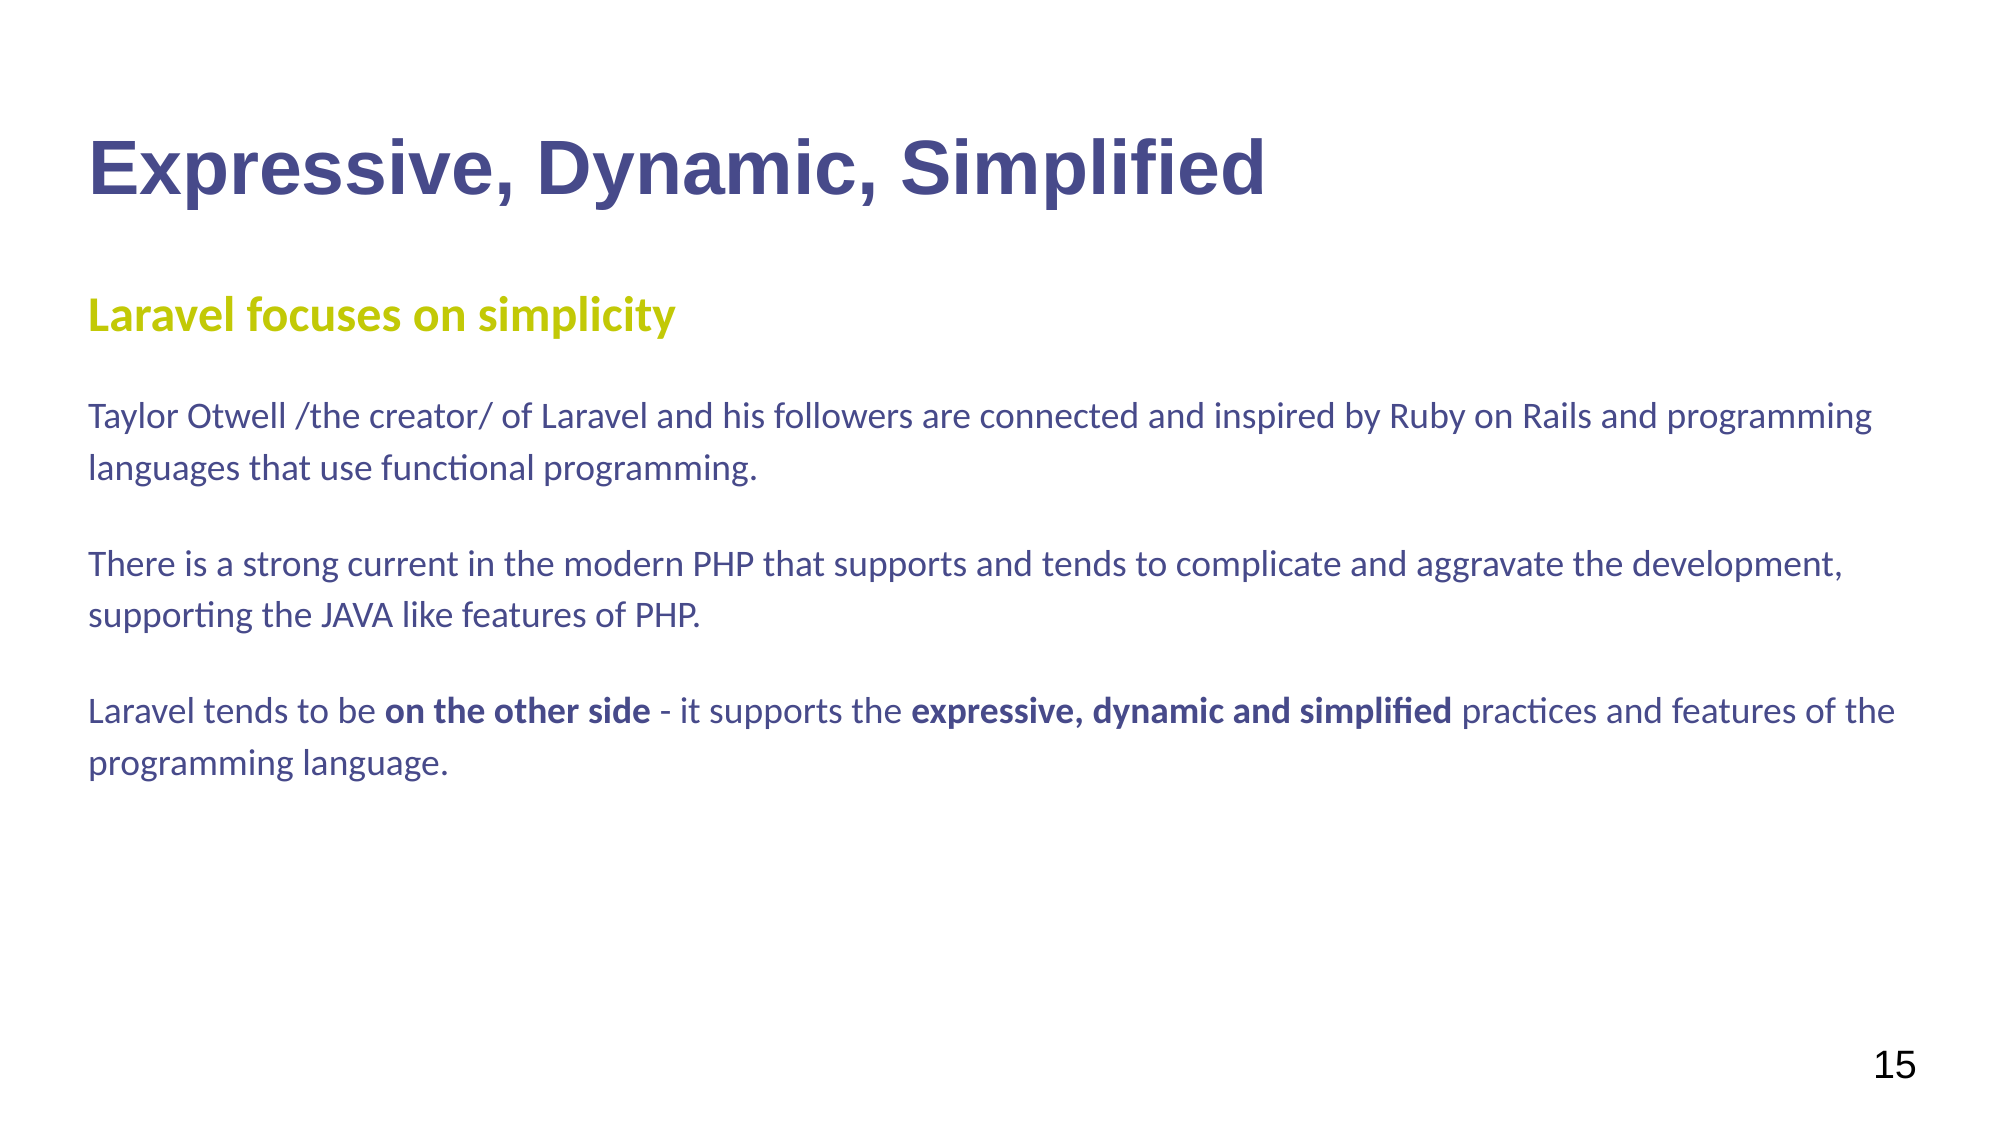

Laravel
# Expressive, Dynamic, Simplified
Laravel focuses on simplicity
Taylor Otwell /the creator/ of Laravel and his followers are connected and inspired by Ruby on Rails and programming languages that use functional programming.
There is a strong current in the modern PHP that supports and tends to complicate and aggravate the development, supporting the JAVA like features of PHP.
Laravel tends to be on the other side - it supports the expressive, dynamic and simplified practices and features of the programming language.

15